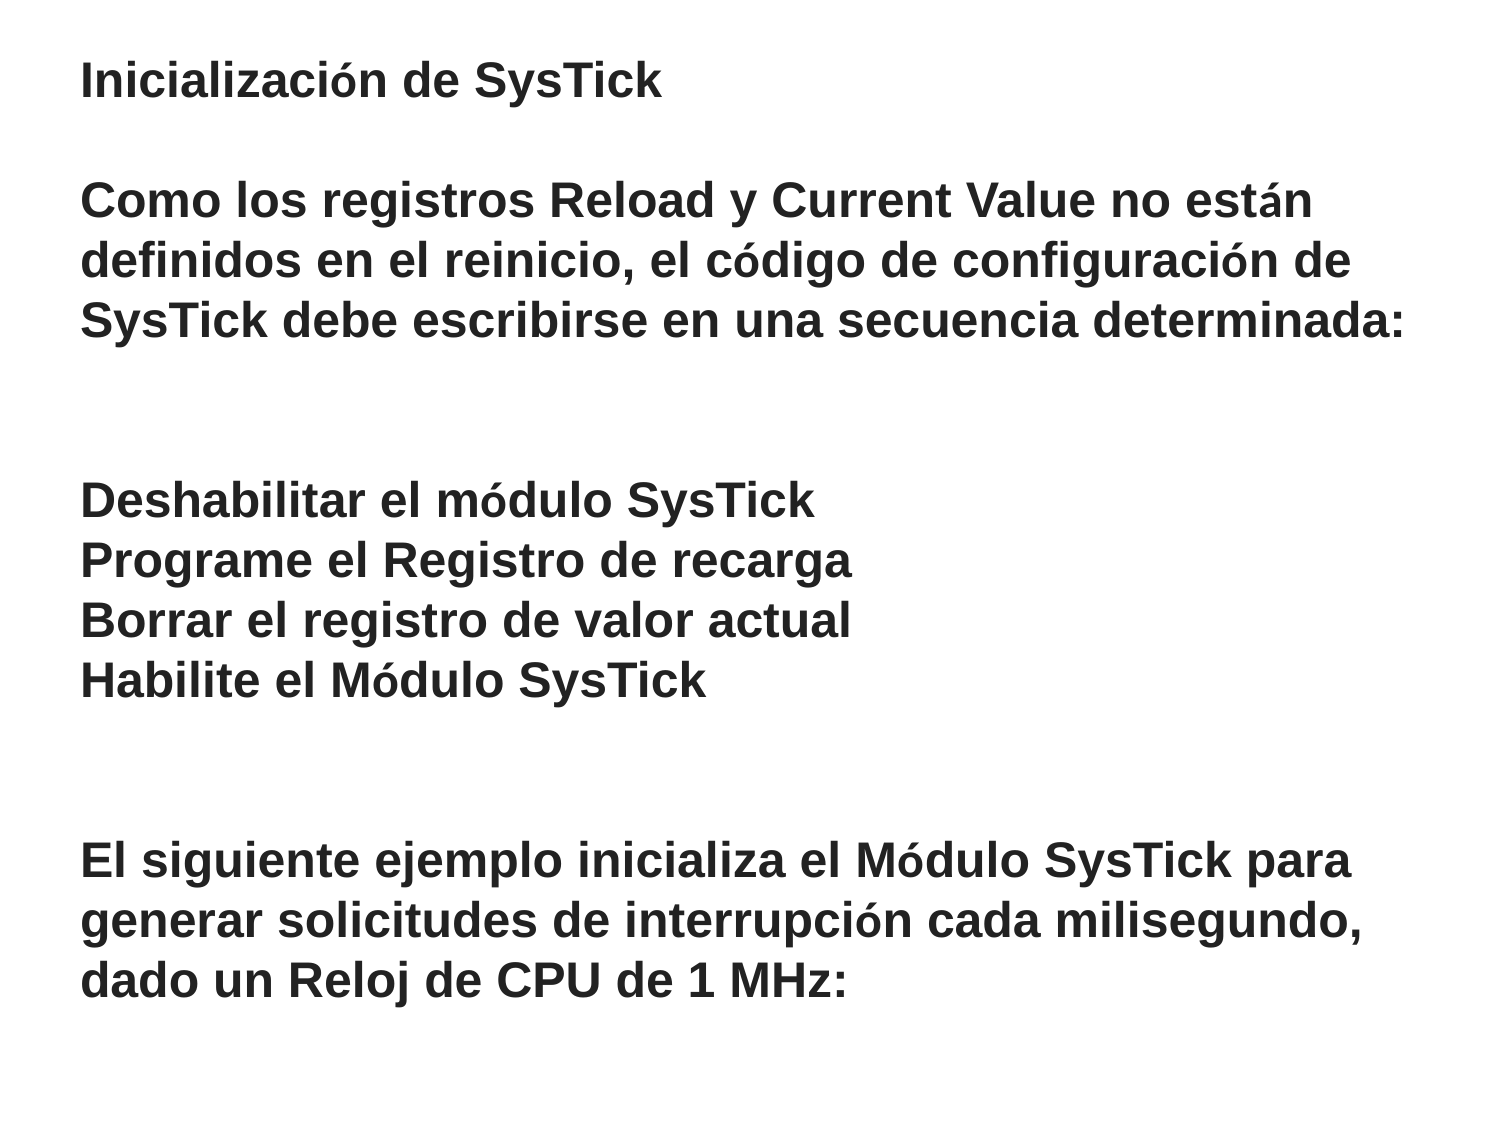

Inicialización de SysTick
Como los registros Reload y Current Value no están definidos en el reinicio, el código de configuración de SysTick debe escribirse en una secuencia determinada:
Deshabilitar el módulo SysTick
Programe el Registro de recarga
Borrar el registro de valor actual
Habilite el Módulo SysTick

El siguiente ejemplo inicializa el Módulo SysTick para generar solicitudes de interrupción cada milisegundo, dado un Reloj de CPU de 1 MHz: